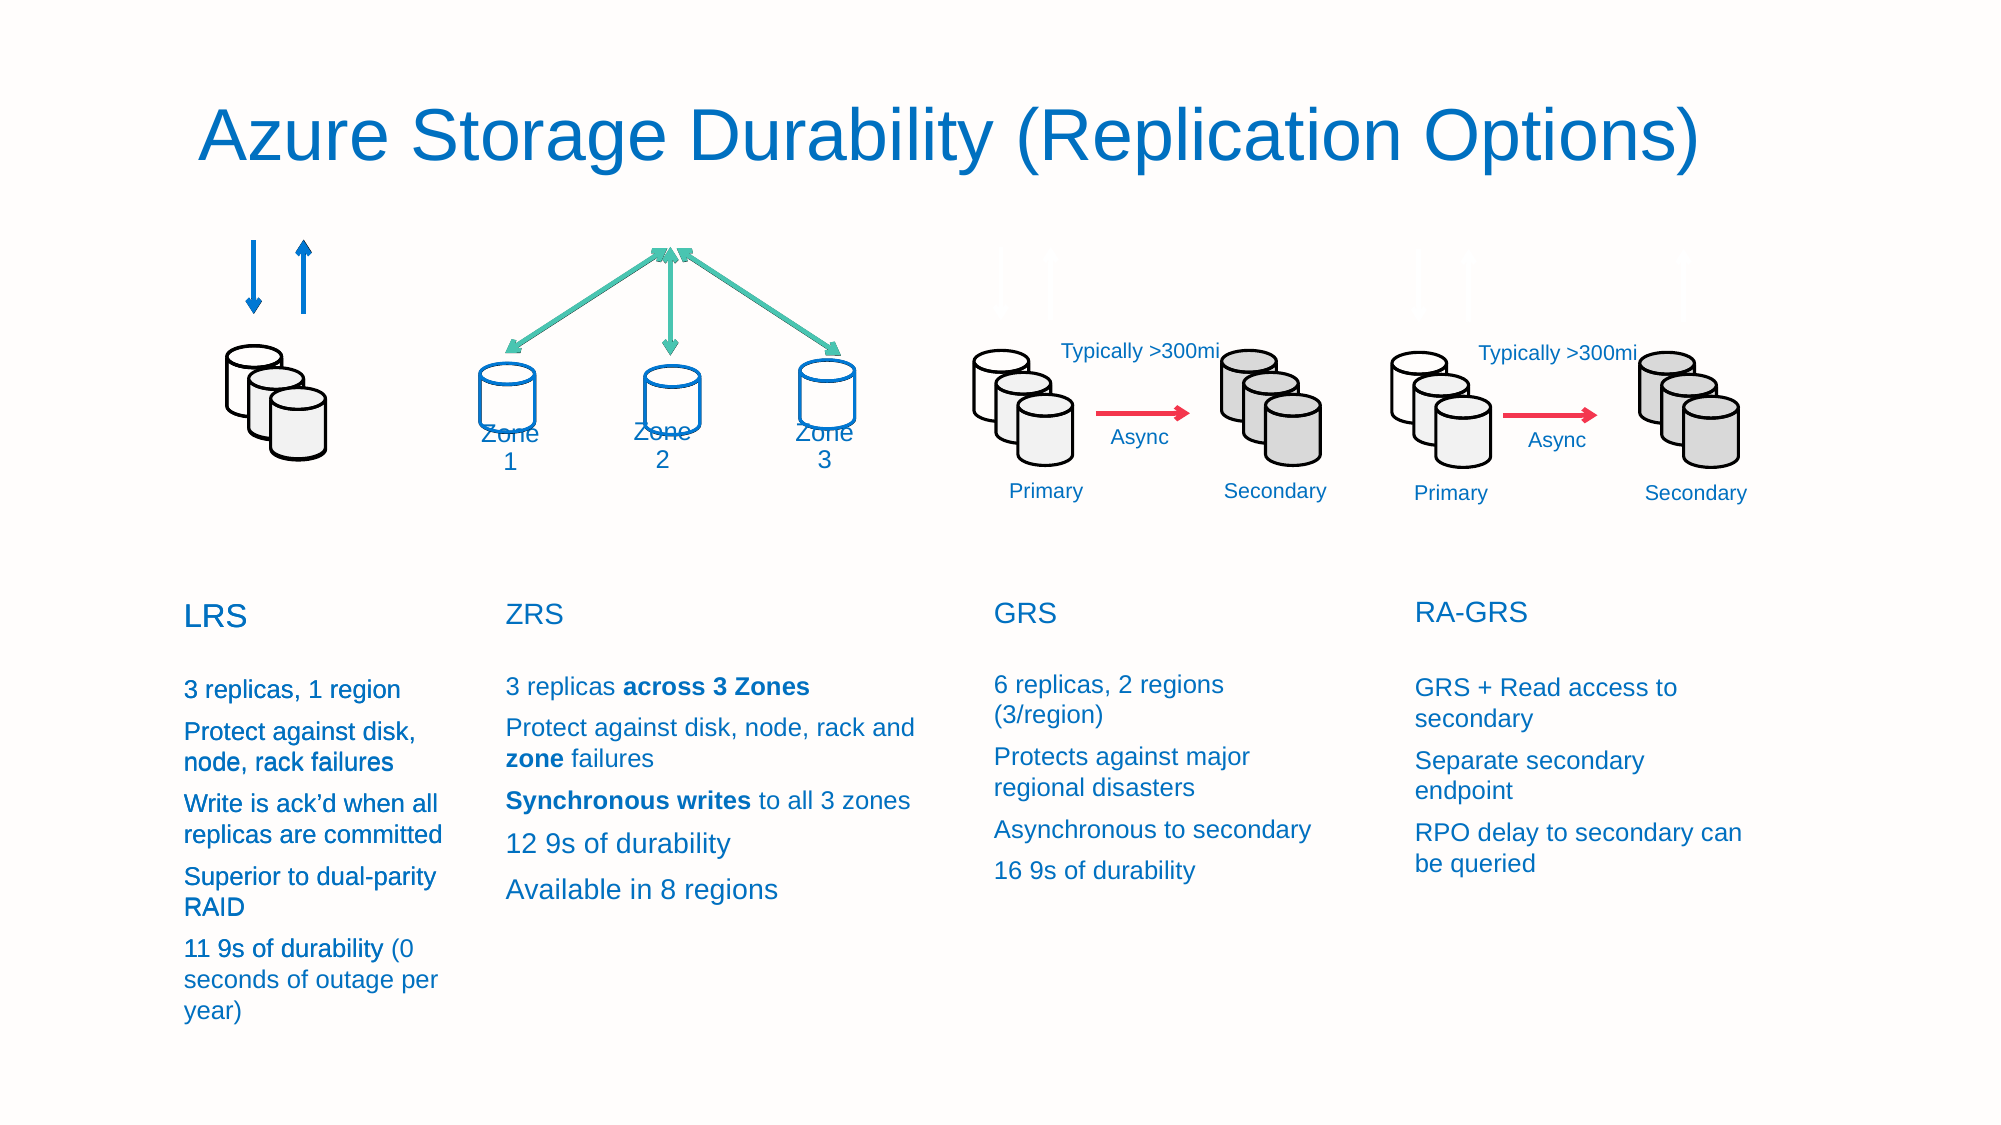

Azure Storage Durability (Replication Options)

LRS

3 replicas, 1 region
Protect against disk, node, rack failures
Write is ack’d when all replicas are committed
Superior to dual-parity RAID
11 9s of durability

LRS

3 replicas, 1 region
Protect against disk, node, rack failures
Write is ack’d when all replicas are committed
Superior to dual-parity RAID
11 9s of durability (0 seconds of outage per year)

Typically >300mi

Async
Secondary
Primary
GRS

6 replicas, 2 regions (3/region)
Protects against major regional disasters
Asynchronous to secondary
16 9s of durability

Zone 2

Zone 3

ZRS

3 replicas across 3 Zones
Protect against disk, node, rack and zone failures
Synchronous writes to all 3 zones
12 9s of durability
Available in 8 regions

Typically >300mi

Async
Secondary
Primary
RA-GRS

GRS + Read access to secondary
Separate secondary endpoint
RPO delay to secondary can be queried

Zone 1